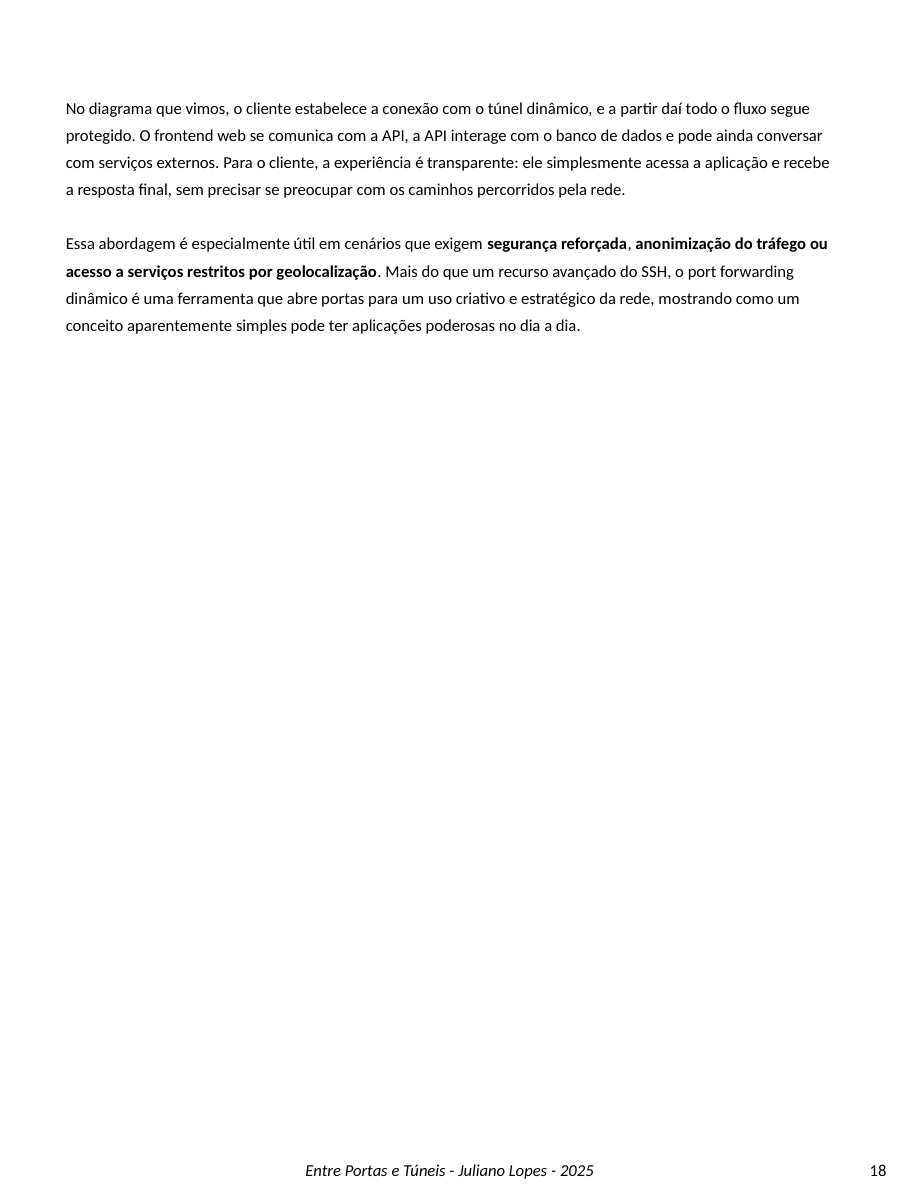

No diagrama que vimos, o cliente estabelece a conexão com o túnel dinâmico, e a partir daí todo o fluxo segue protegido. O frontend web se comunica com a API, a API interage com o banco de dados e pode ainda conversar com serviços externos. Para o cliente, a experiência é transparente: ele simplesmente acessa a aplicação e recebe a resposta final, sem precisar se preocupar com os caminhos percorridos pela rede.

Essa abordagem é especialmente útil em cenários que exigem segurança reforçada, anonimização do tráfego ou acesso a serviços restritos por geolocalização. Mais do que um recurso avançado do SSH, o port forwarding dinâmico é uma ferramenta que abre portas para um uso criativo e estratégico da rede, mostrando como um conceito aparentemente simples pode ter aplicações poderosas no dia a dia.
18